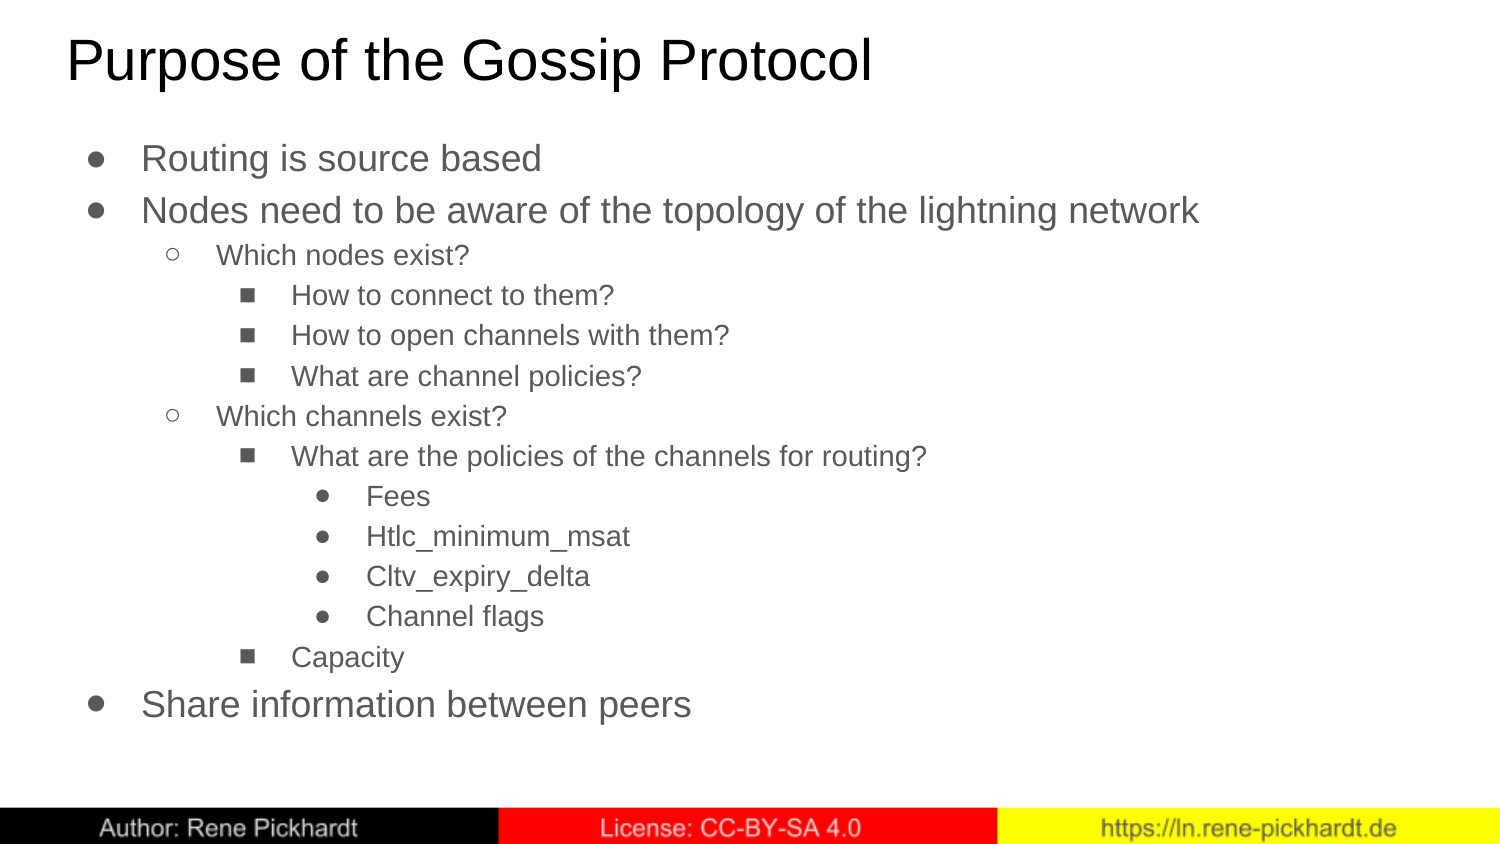

# Purpose of the Gossip Protocol

Routing is source based
Nodes need to be aware of the topology of the lightning network
Which nodes exist?
How to connect to them?
How to open channels with them?
What are channel policies?
Which channels exist?
What are the policies of the channels for routing?
Fees
Htlc_minimum_msat
Cltv_expiry_delta
Channel flags
Capacity
Share information between peers